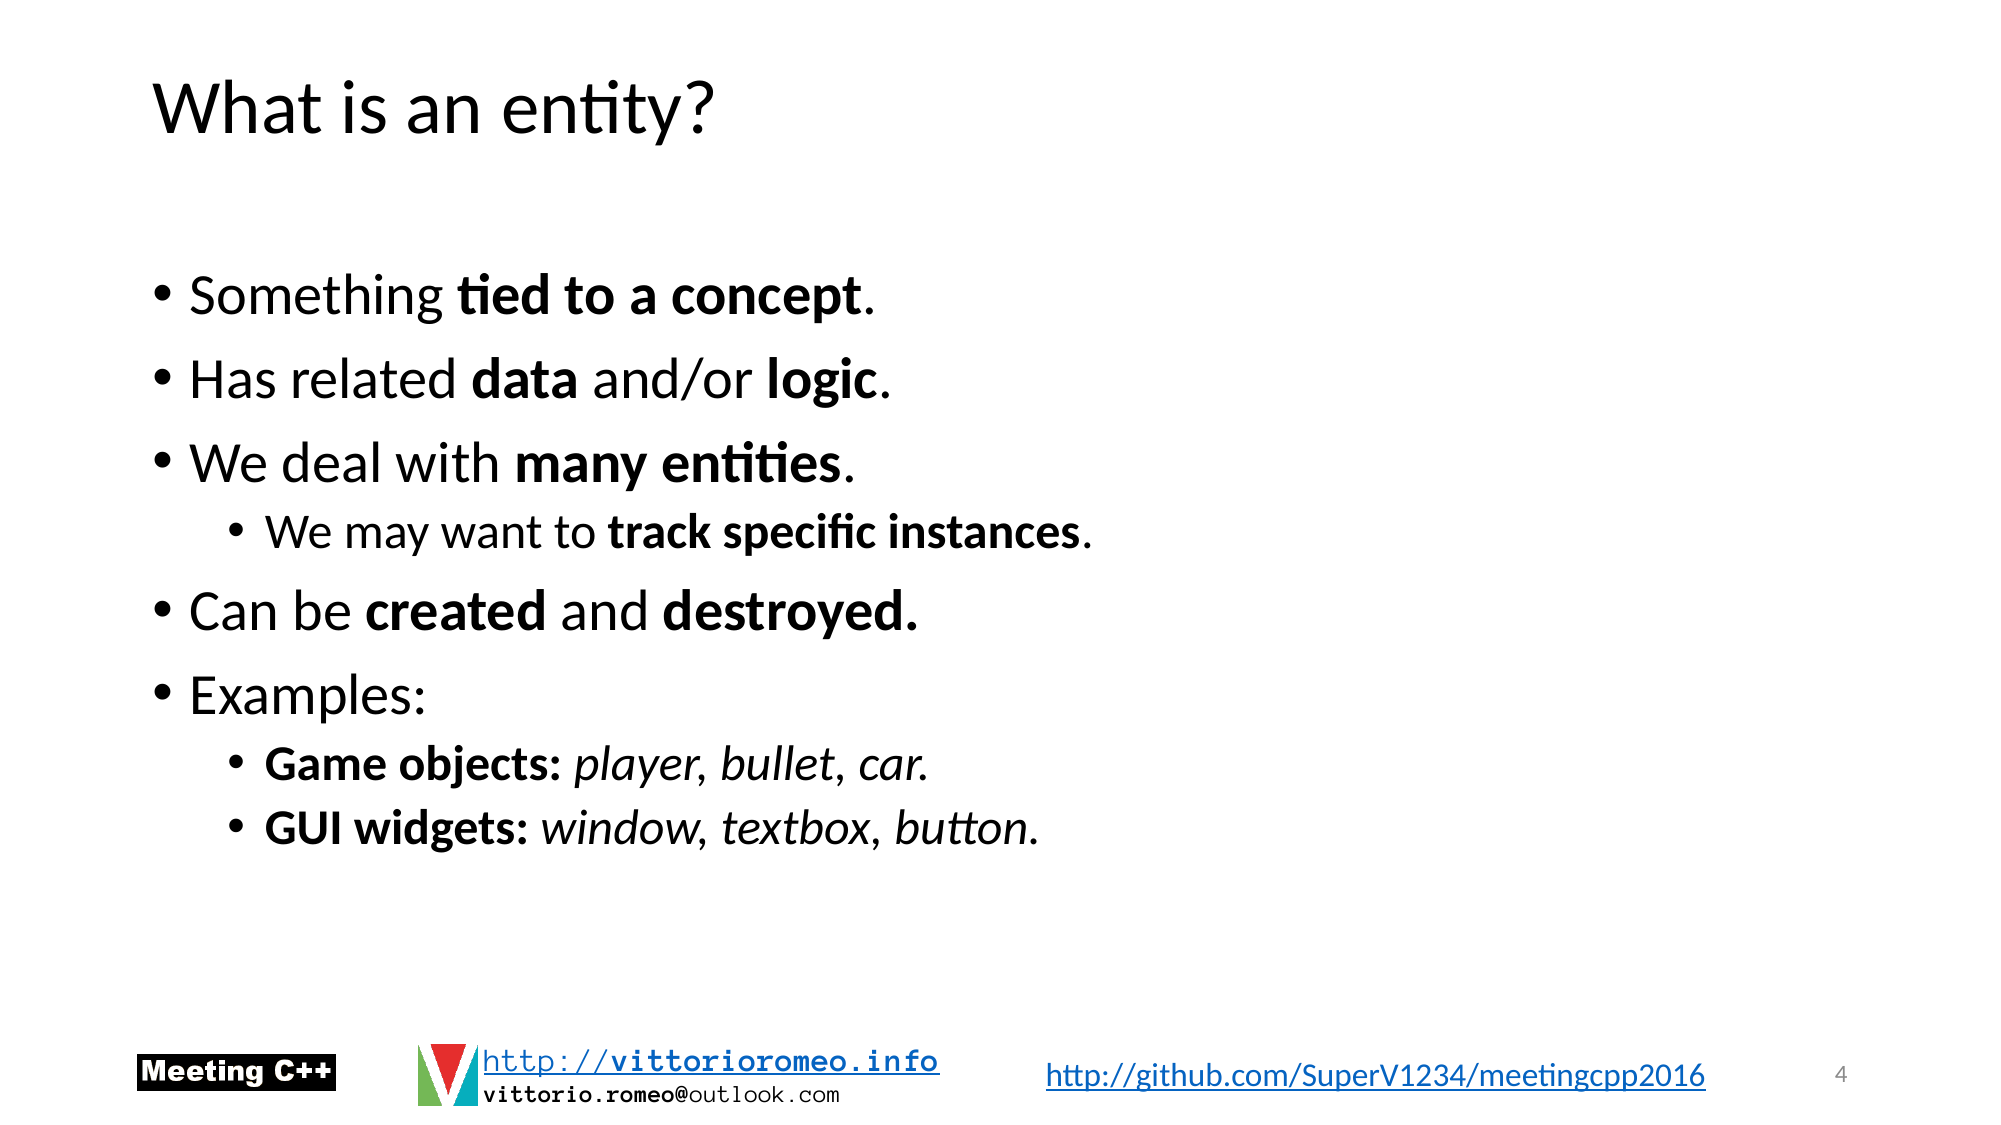

# What is an entity?
Something tied to a concept.
Has related data and/or logic.
We deal with many entities.
We may want to track specific instances.
Can be created and destroyed.
Examples:
Game objects: player, bullet, car.
GUI widgets: window, textbox, button.
4